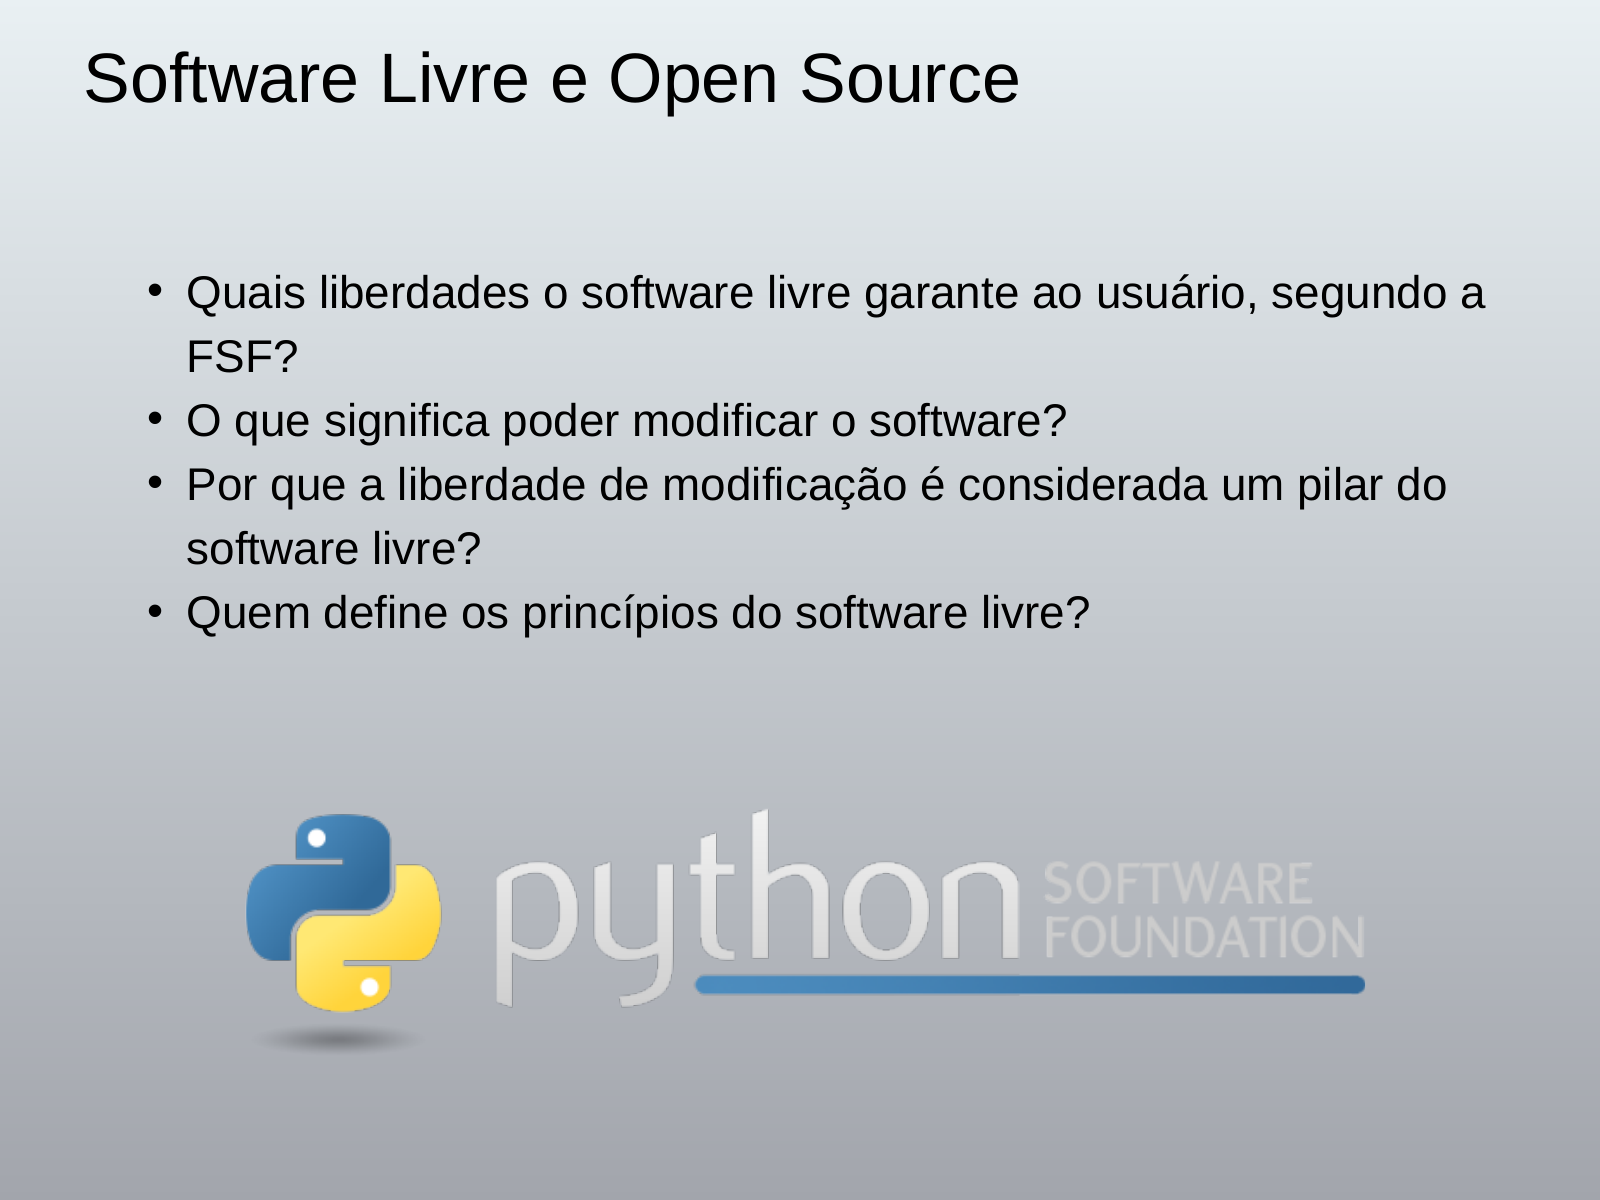

Software Livre e Open Source
Quais liberdades o software livre garante ao usuário, segundo a FSF?
O que significa poder modificar o software?
Por que a liberdade de modificação é considerada um pilar do software livre?
Quem define os princípios do software livre?